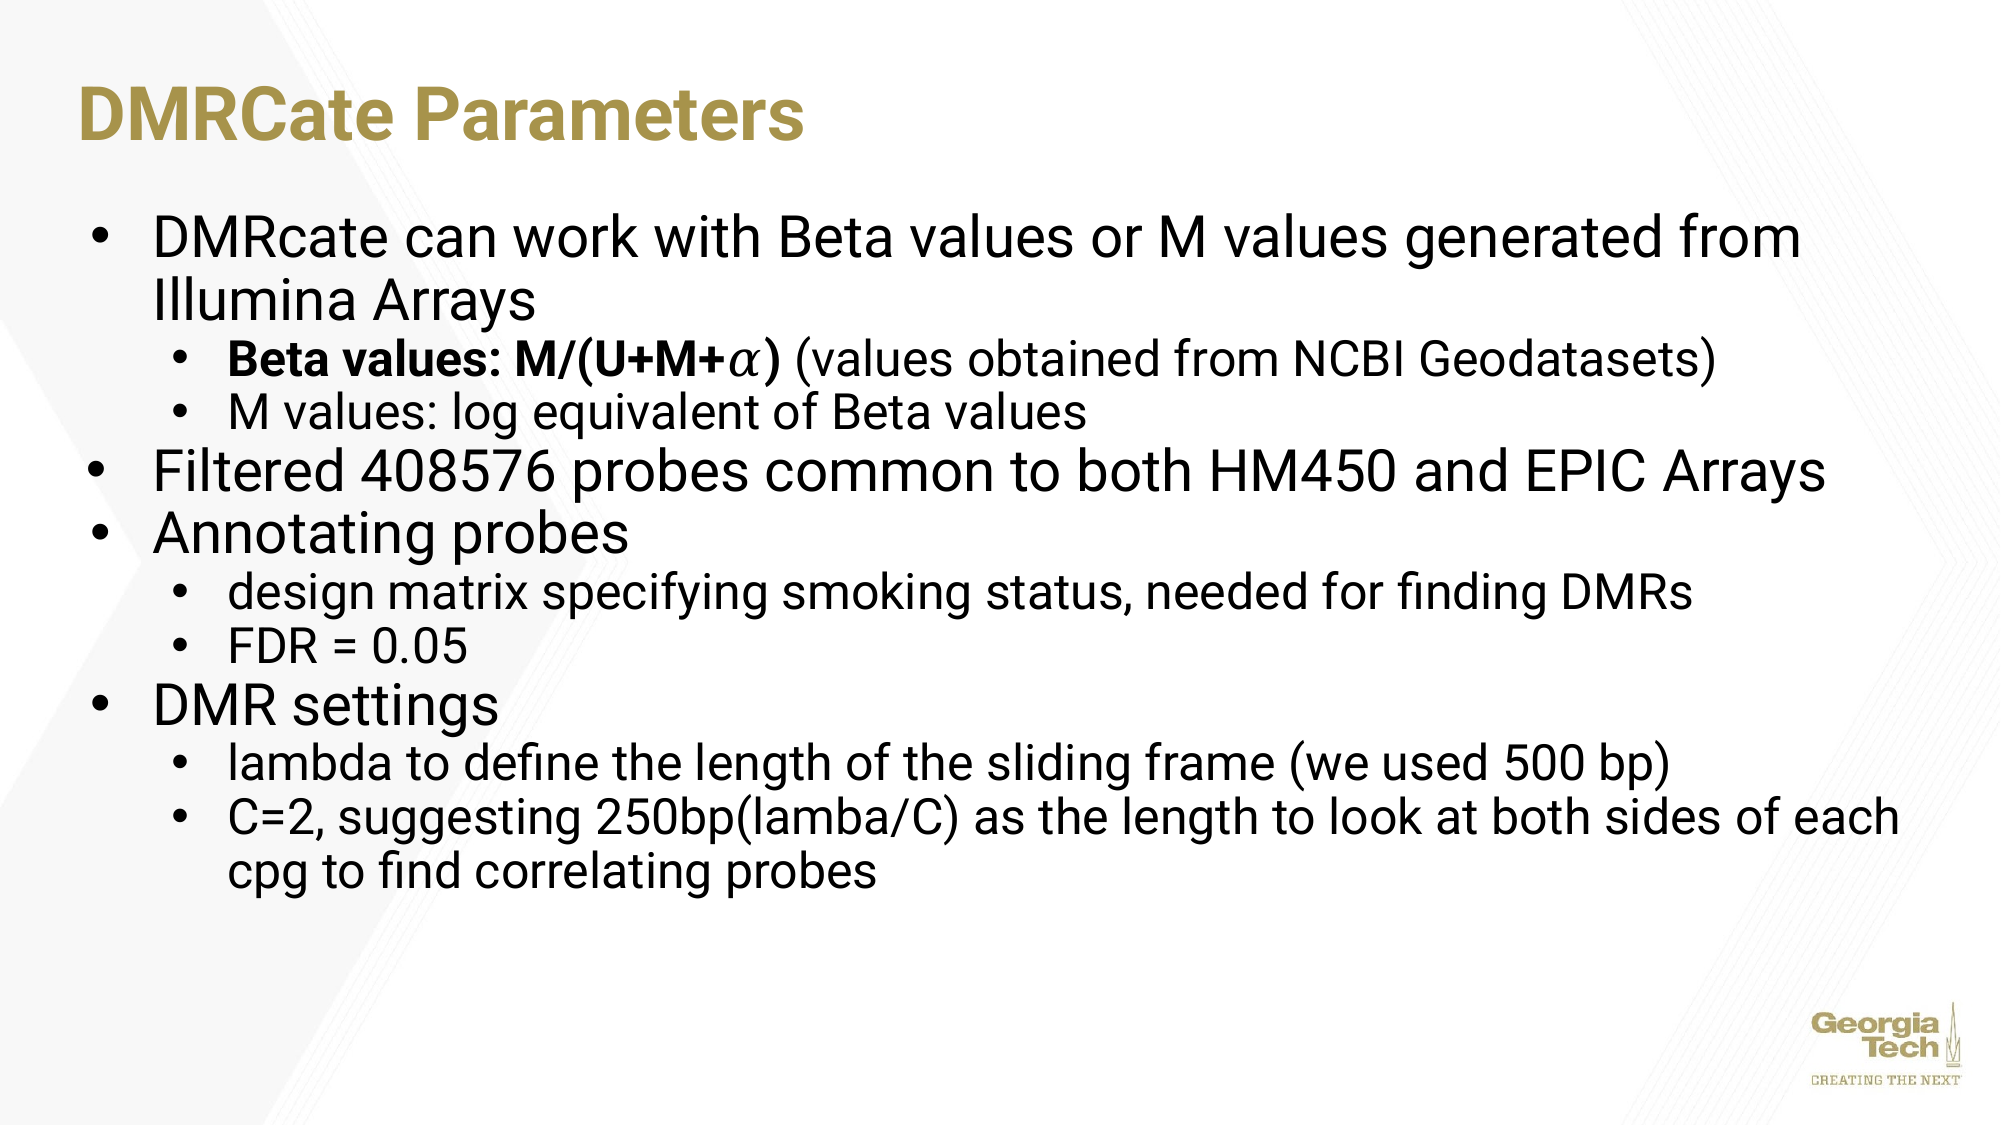

# DMRCate Parameters
DMRcate can work with Beta values or M values generated from Illumina Arrays
Beta values: M/(U+M+𝛼) (values obtained from NCBI Geodatasets)
M values: log equivalent of Beta values
Filtered 408576 probes common to both HM450 and EPIC Arrays
Annotating probes
design matrix specifying smoking status, needed for finding DMRs
FDR = 0.05
DMR settings
lambda to define the length of the sliding frame (we used 500 bp)
C=2, suggesting 250bp(lamba/C) as the length to look at both sides of each cpg to find correlating probes